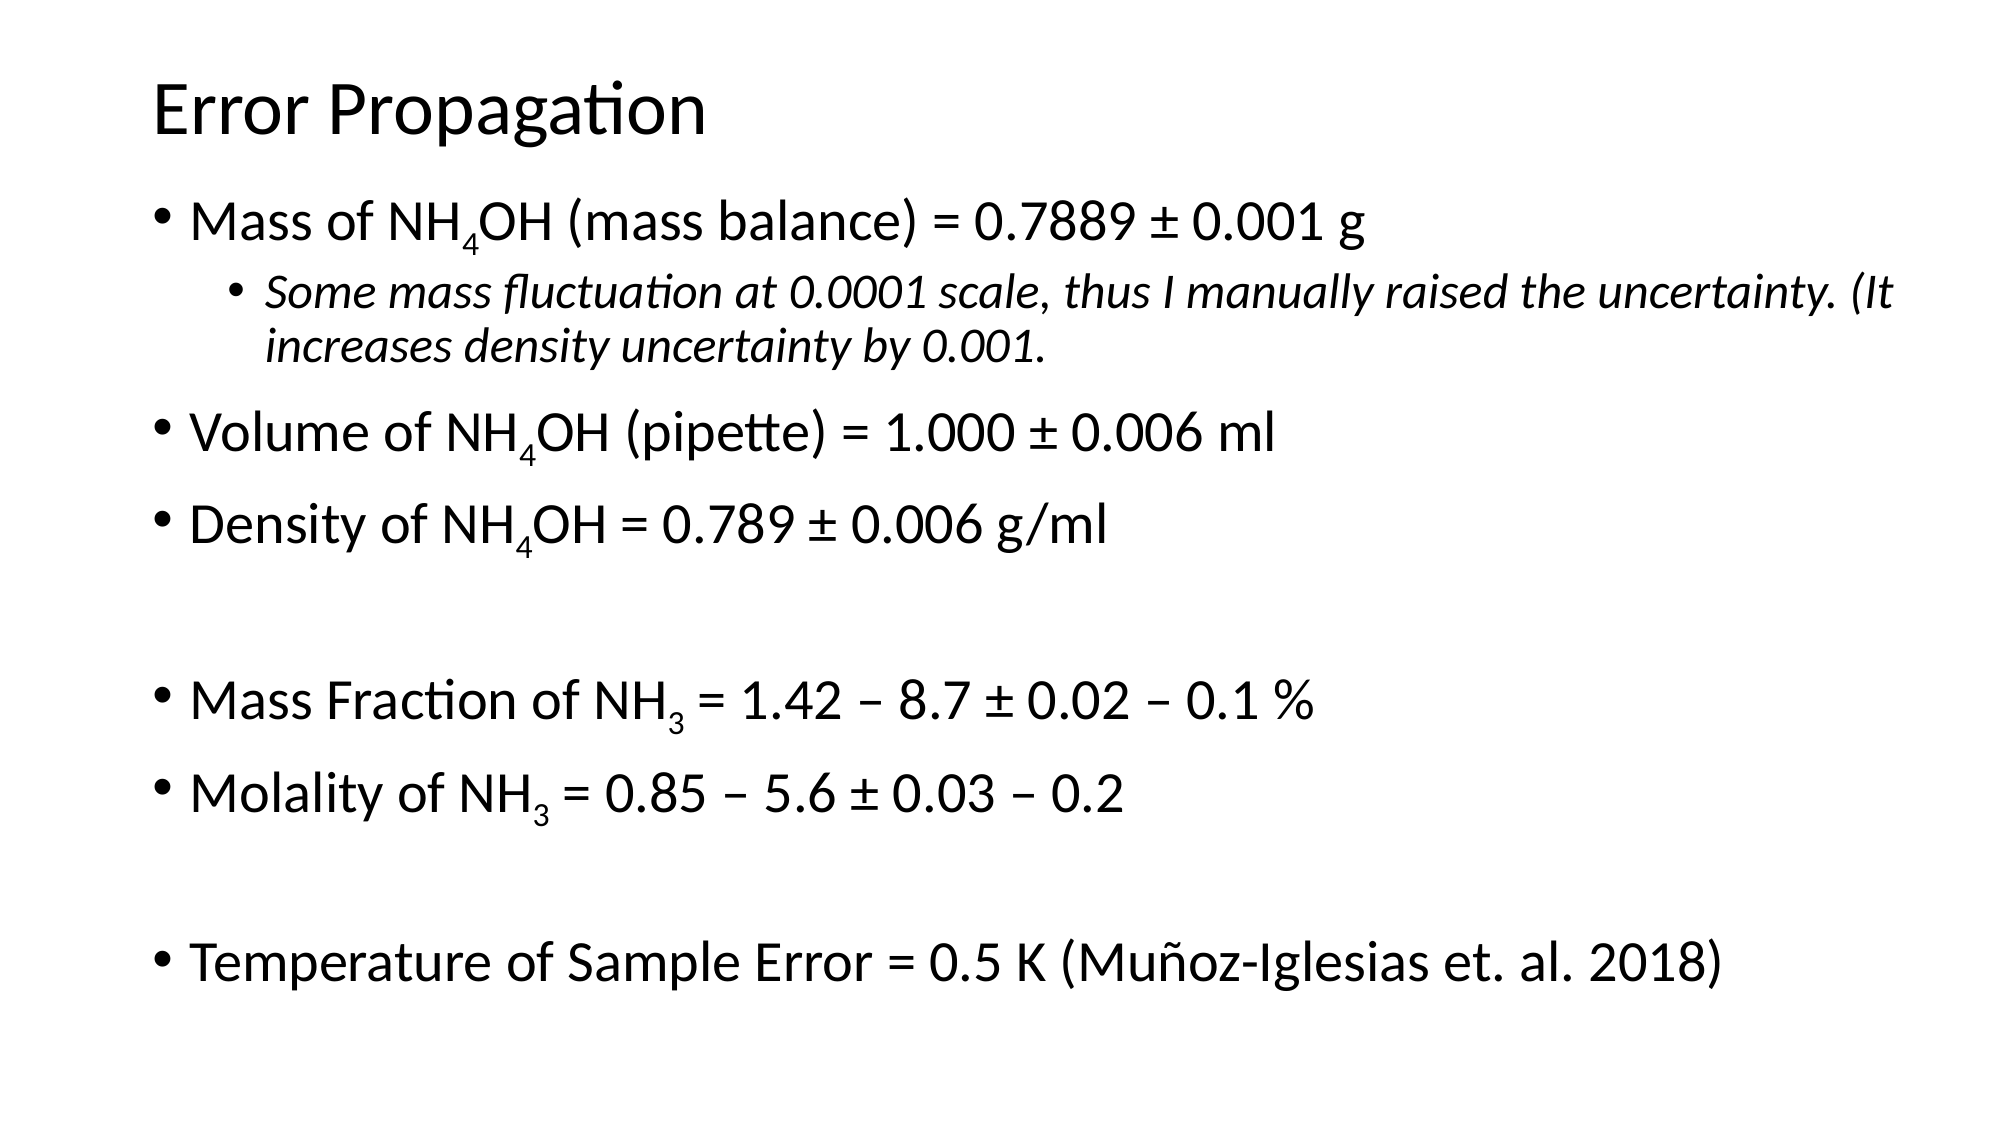

Error Propagation
Mass of NH4OH (mass balance) = 0.7889 ± 0.001 g
Some mass fluctuation at 0.0001 scale, thus I manually raised the uncertainty. (It increases density uncertainty by 0.001.
Volume of NH4OH (pipette) = 1.000 ± 0.006 ml
Density of NH4OH = 0.789 ± 0.006 g/ml

Mass Fraction of NH3 = 1.42 – 8.7 ± 0.02 – 0.1 %
Molality of NH3 = 0.85 – 5.6 ± 0.03 – 0.2

Temperature of Sample Error = 0.5 K (Muñoz-Iglesias et. al. 2018)